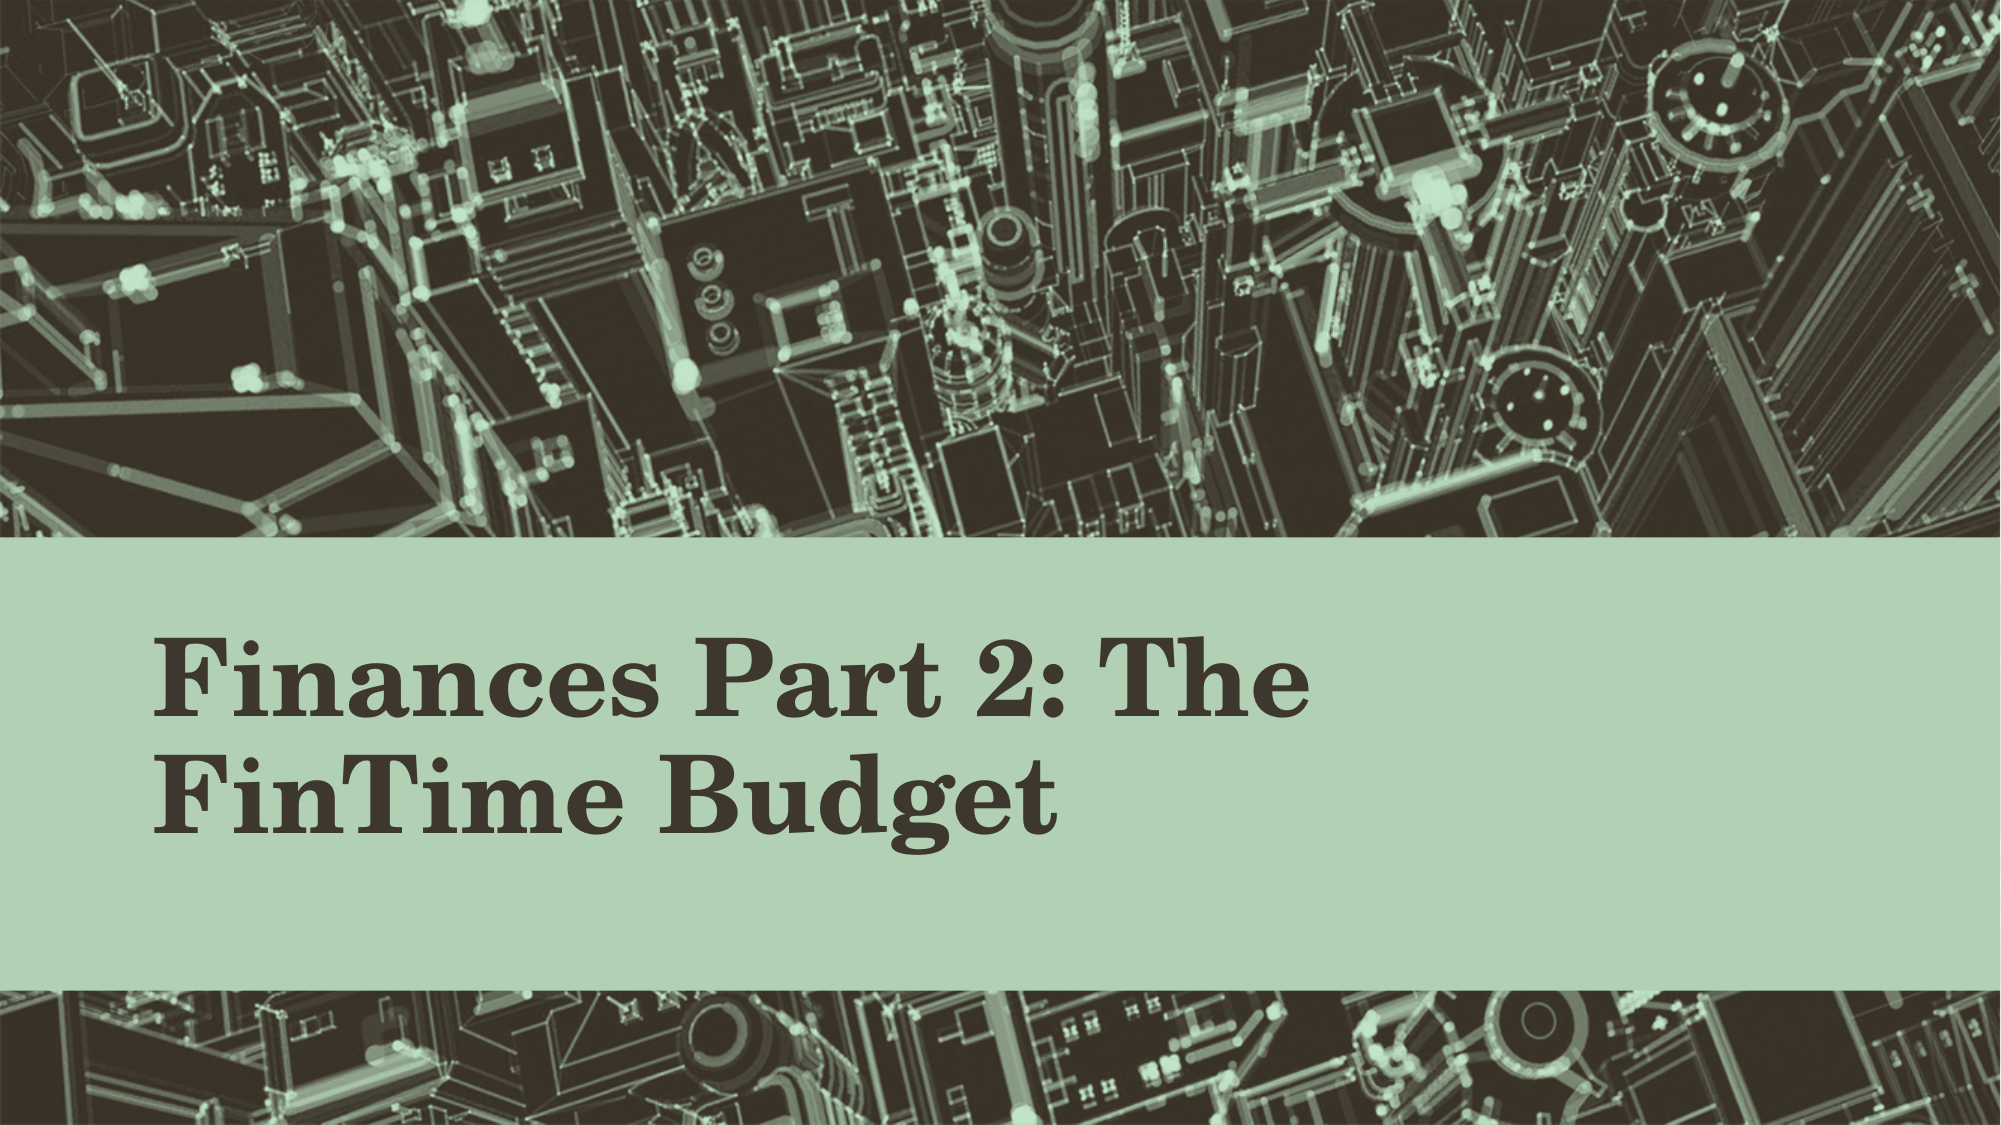

# Finances Part 2: The FinTime Budget